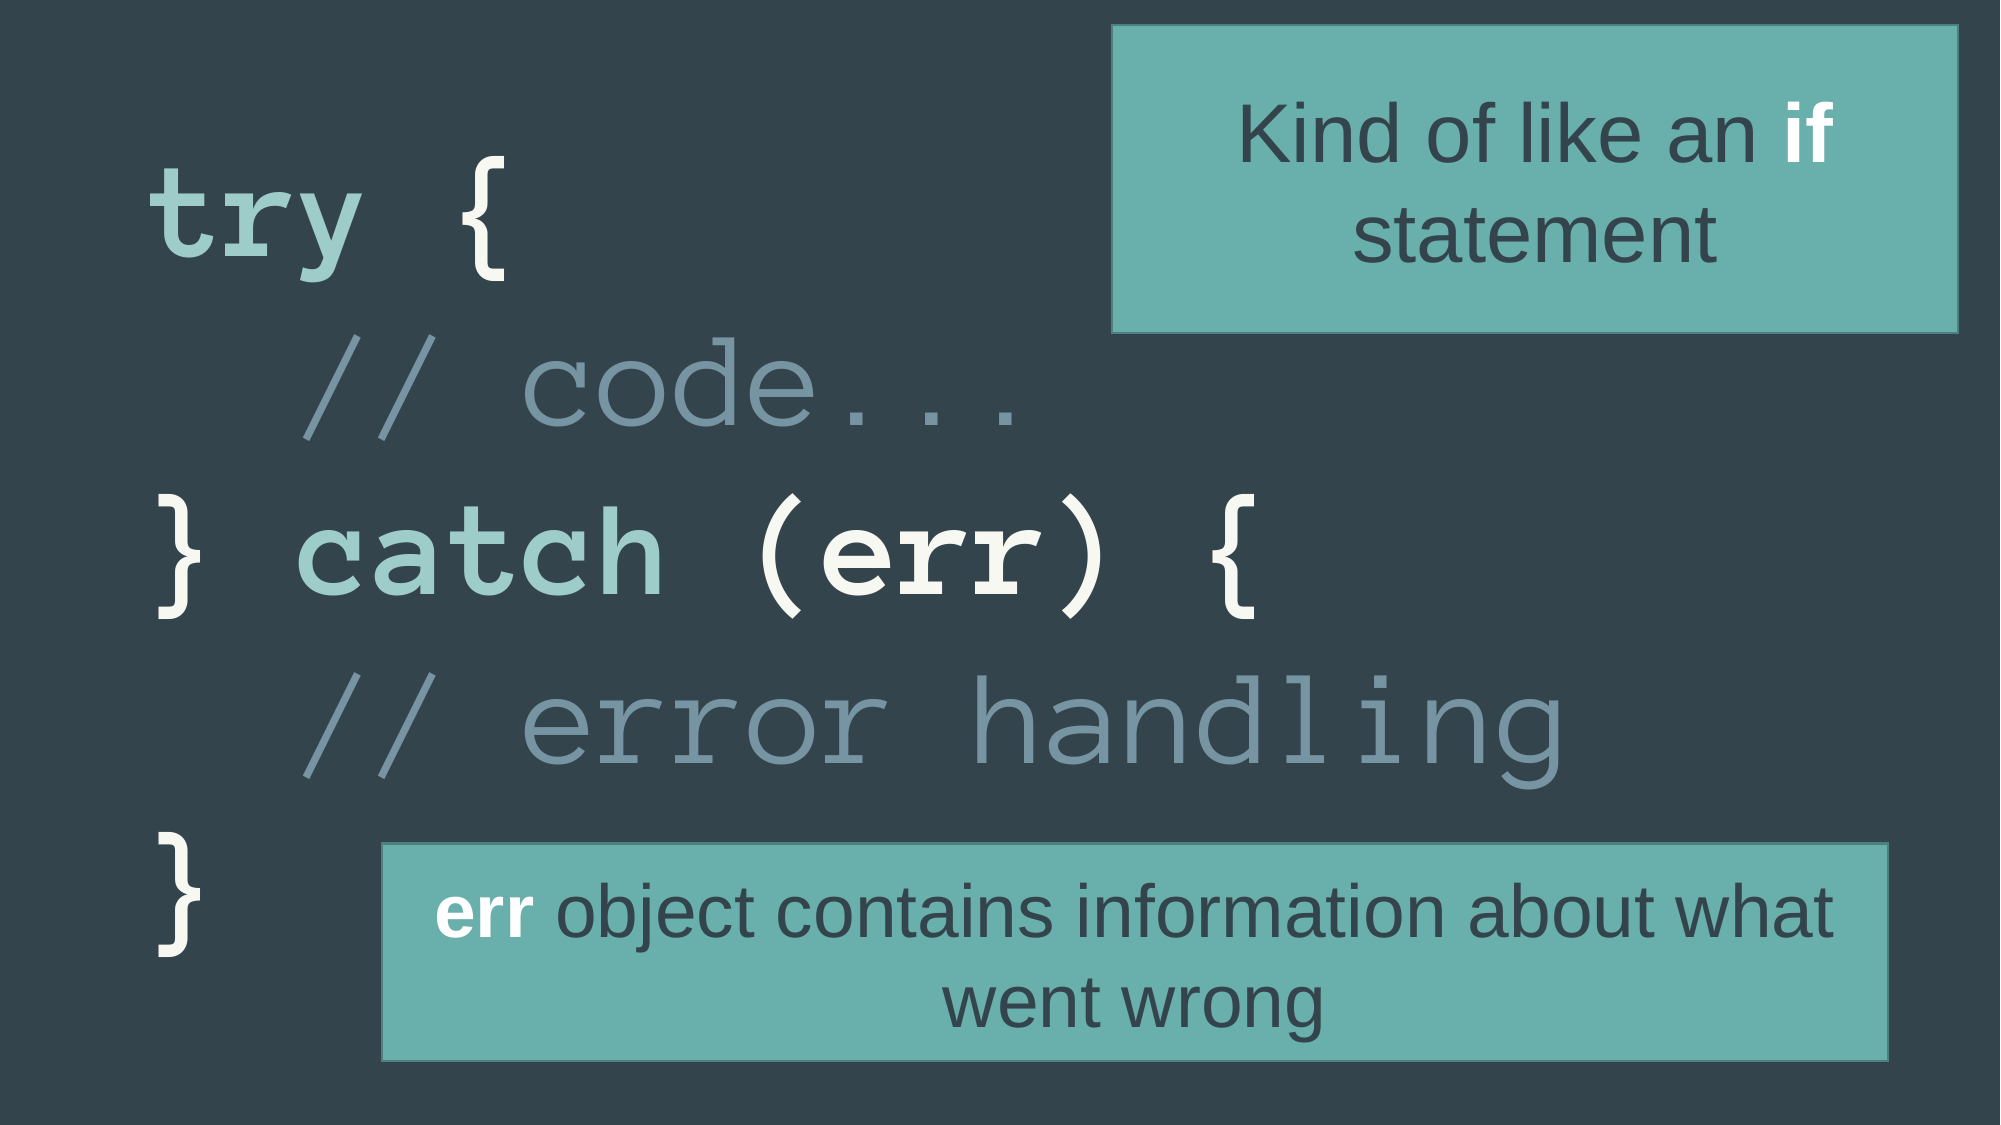

Kind of like an if statement
try {
  // code...
} catch (err) {
  // error handling
}
err object contains information about what went wrong